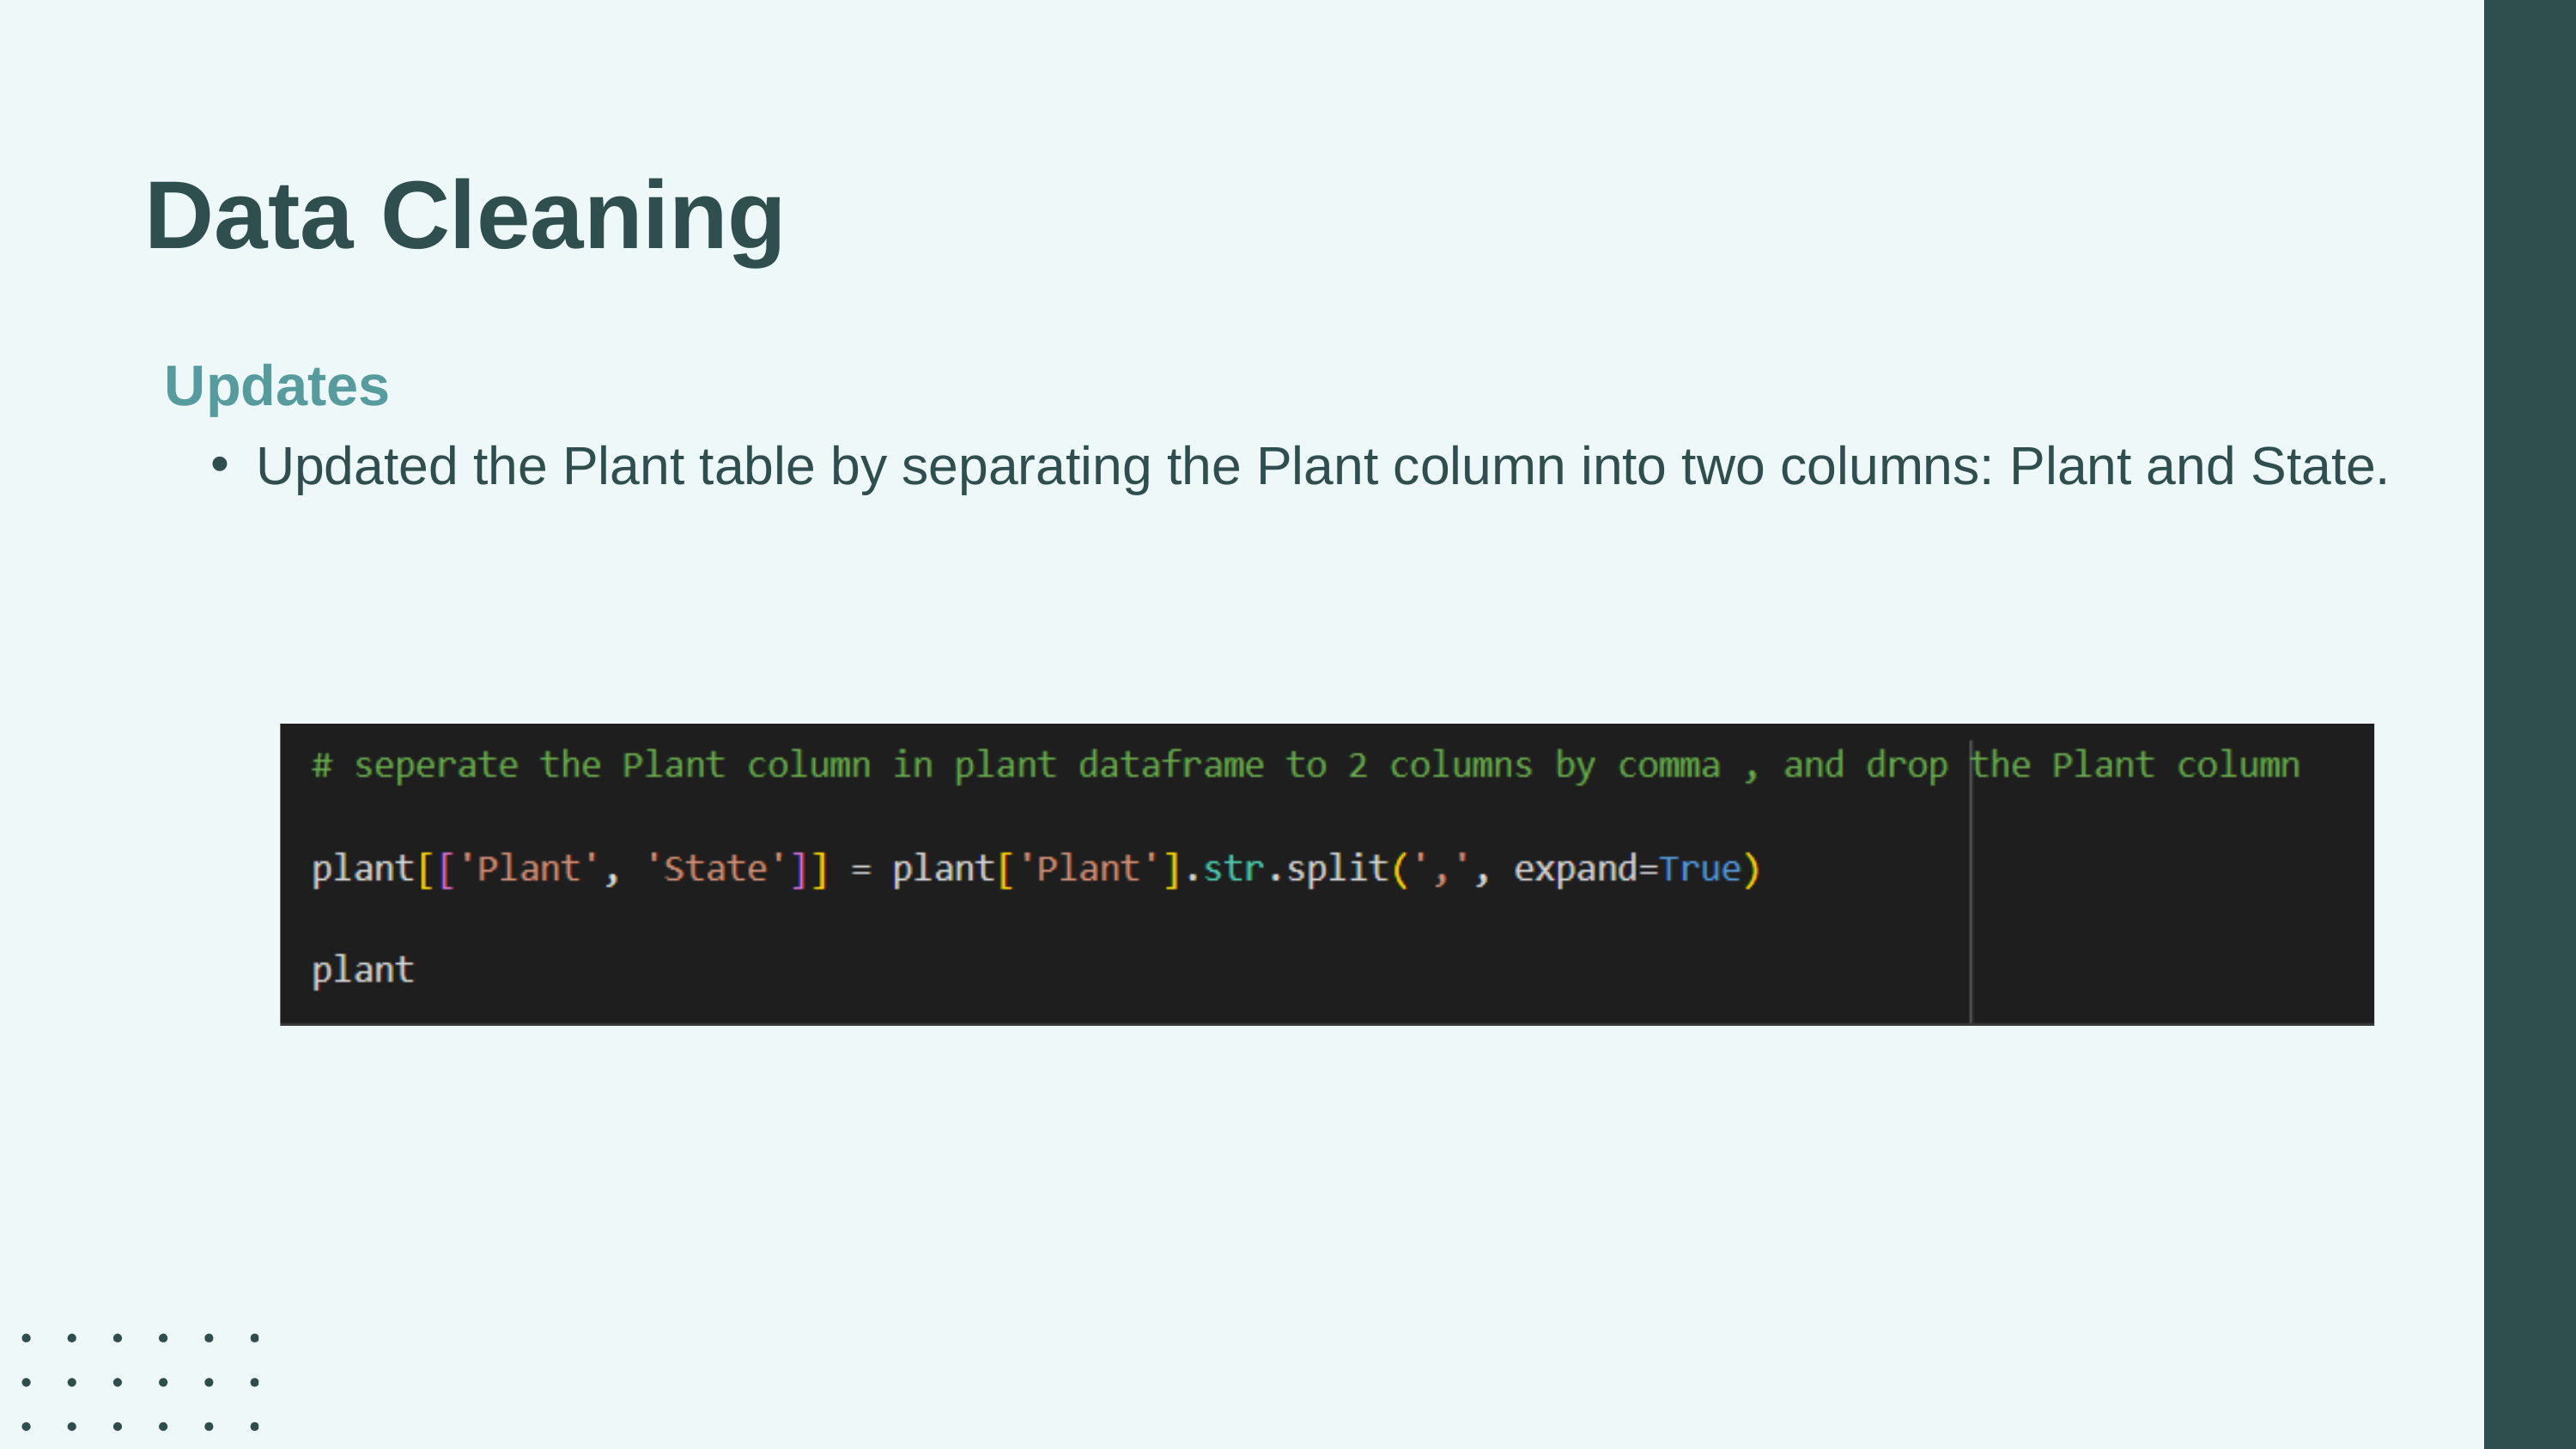

Data Cleaning
Updates
Updated the Plant table by separating the Plant column into two columns: Plant and State.